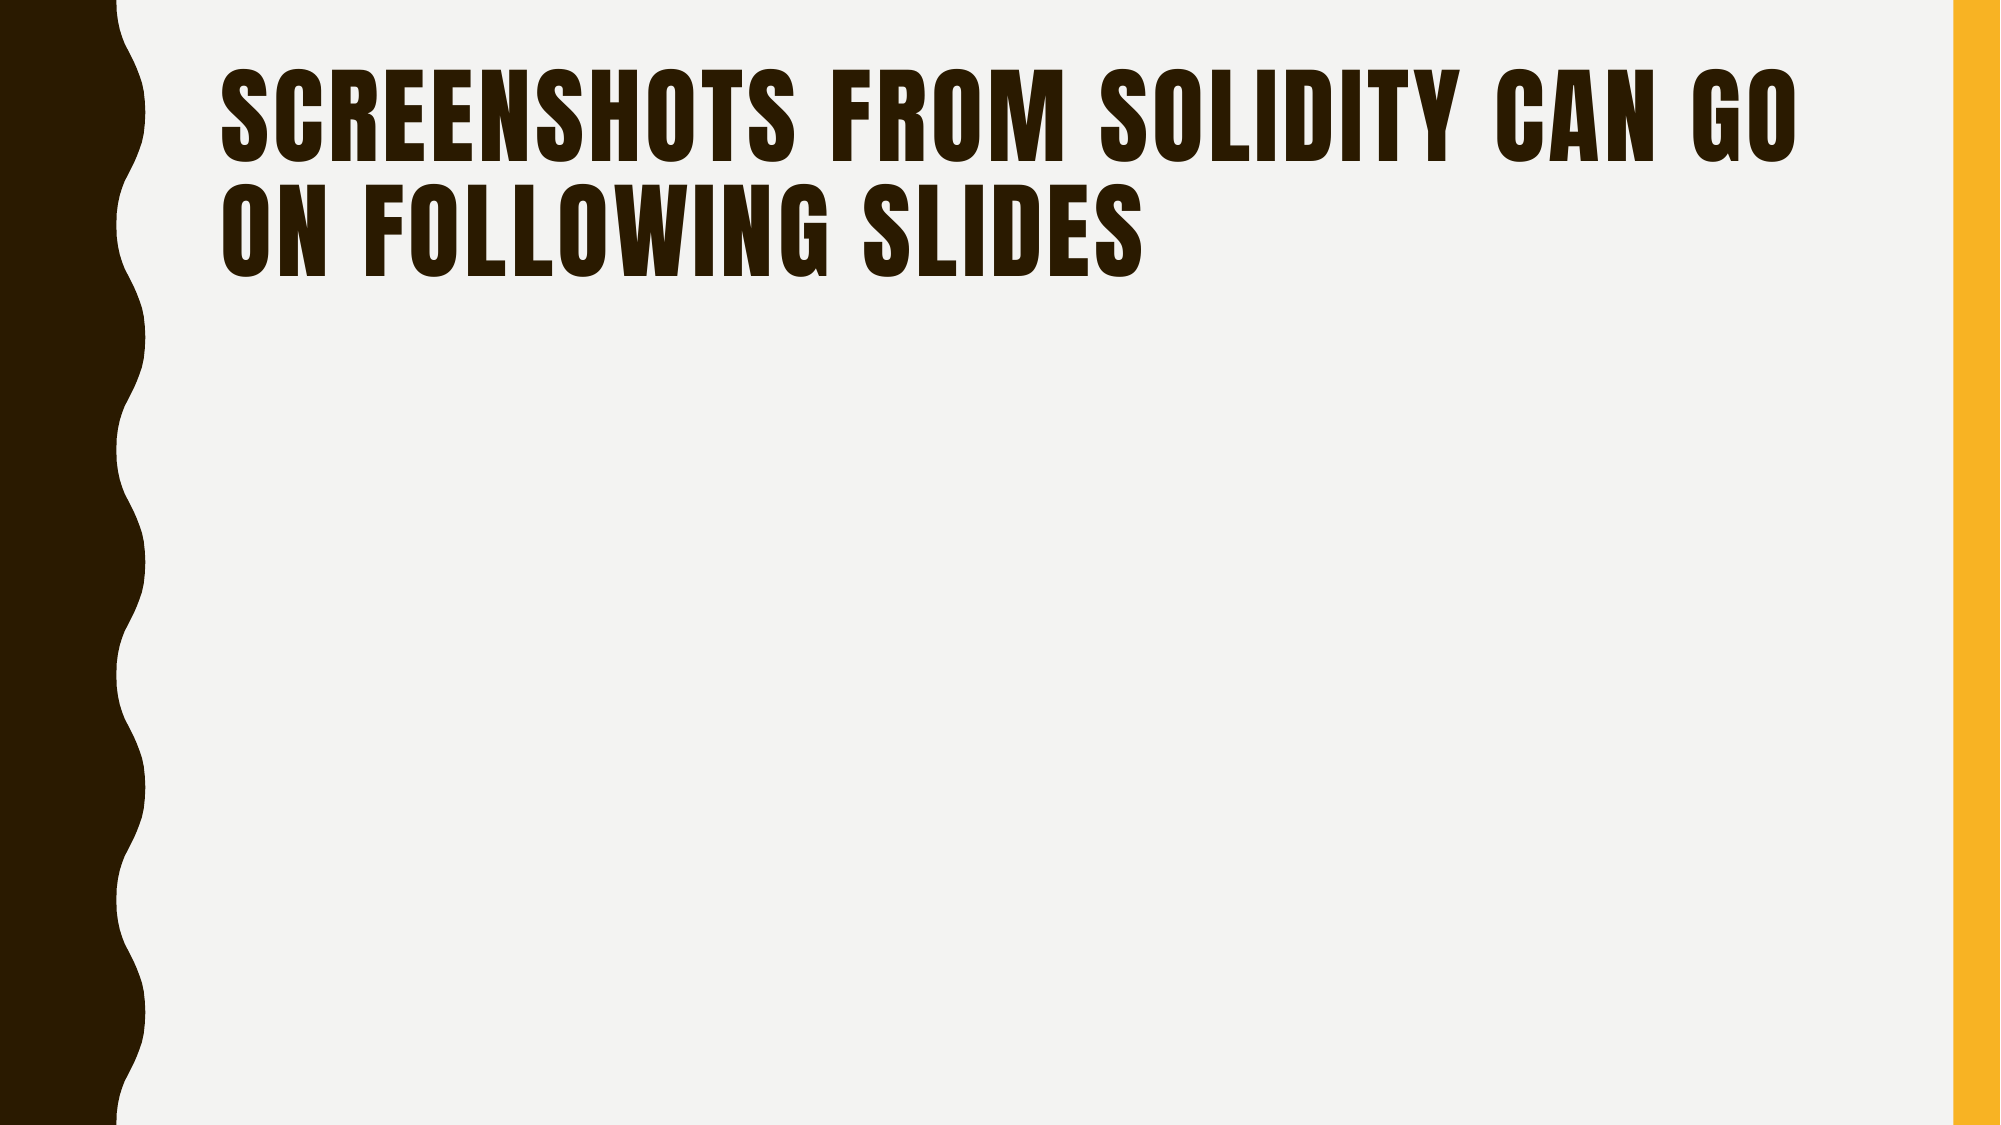

# Screenshots from Solidity can go on following slides